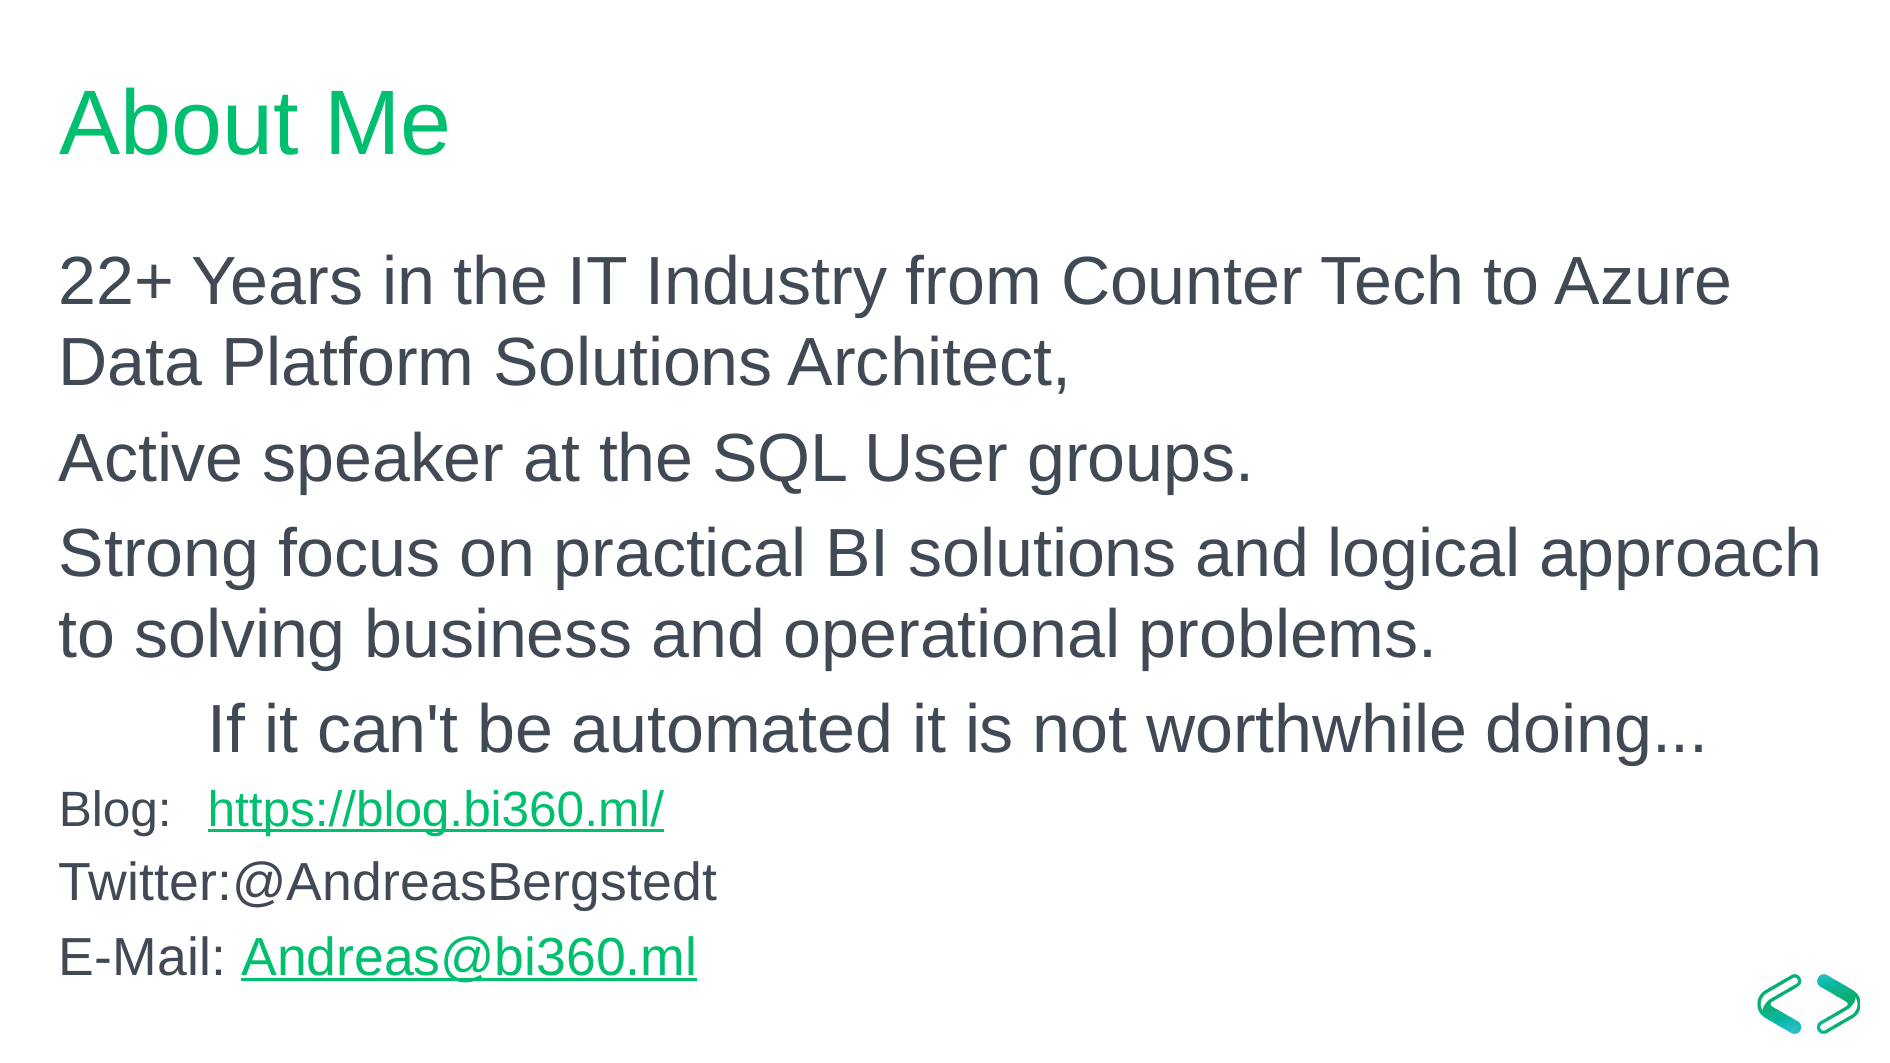

# About Me
22+ Years in the IT Industry from Counter Tech to Azure Data Platform Solutions Architect,
Active speaker at the SQL User groups.
Strong focus on practical BI solutions and logical approach to solving business and operational problems.
			If it can't be automated it is not worthwhile doing...
Blog: 	https://blog.bi360.ml/
Twitter:@AndreasBergstedt
E-Mail: Andreas@bi360.ml